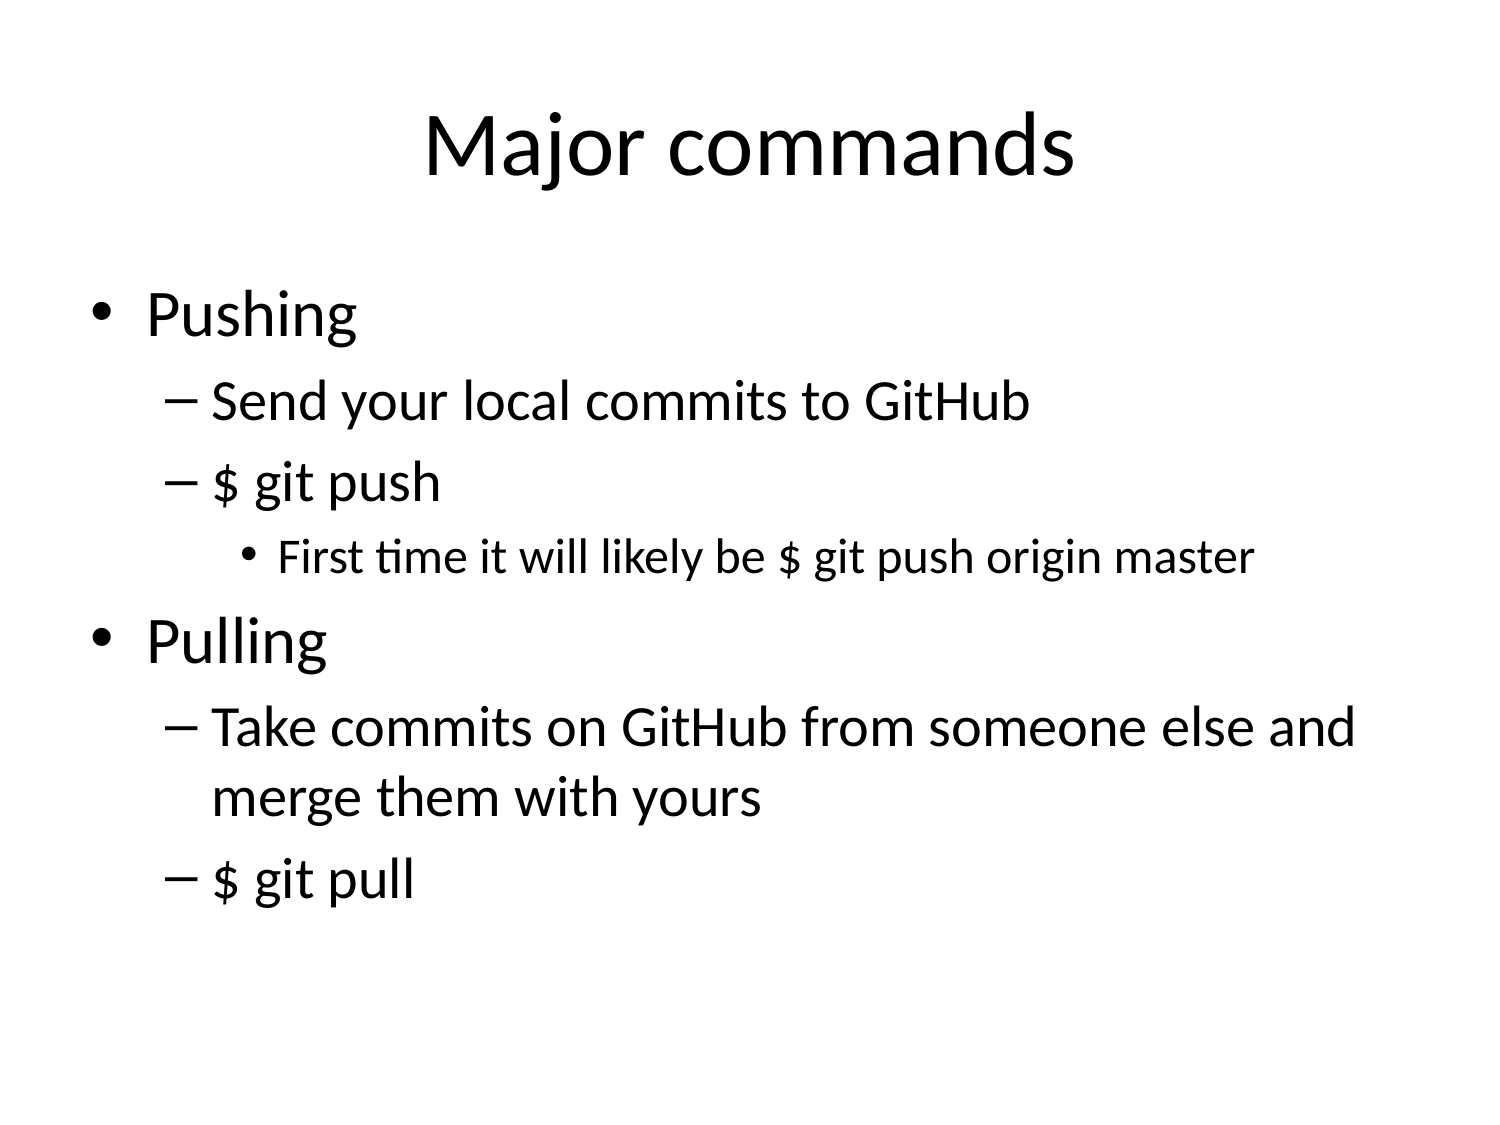

# Major commands
Pushing
Send your local commits to GitHub
$ git push
First time it will likely be $ git push origin master
Pulling
Take commits on GitHub from someone else and merge them with yours
$ git pull